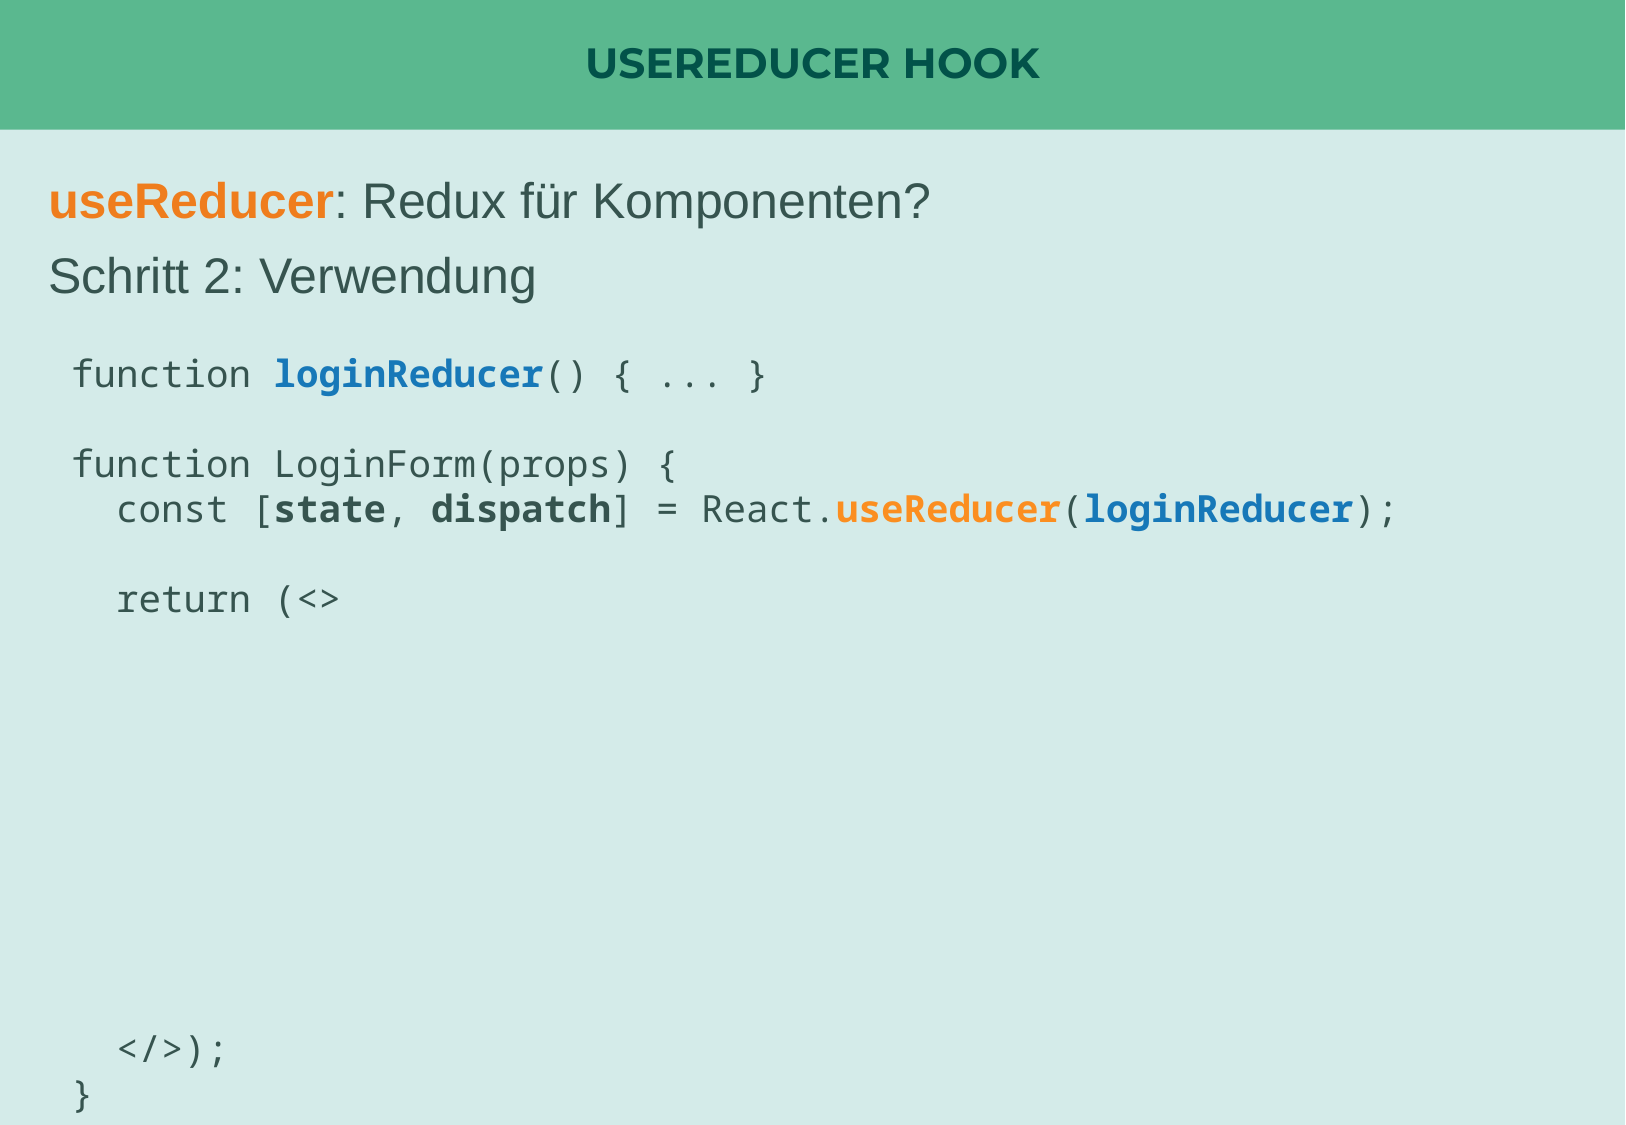

# useReducer Hook
useReducer: Redux für Komponenten?
Schritt 2: Verwendung

function loginReducer() { ... }

function LoginForm(props) {
  const [state, dispatch] = React.useReducer(loginReducer);

  return (<>

  </>);
}

Beispiel: ChatPage oder Tabs

Beispiel: UserStatsPage für fetch ?